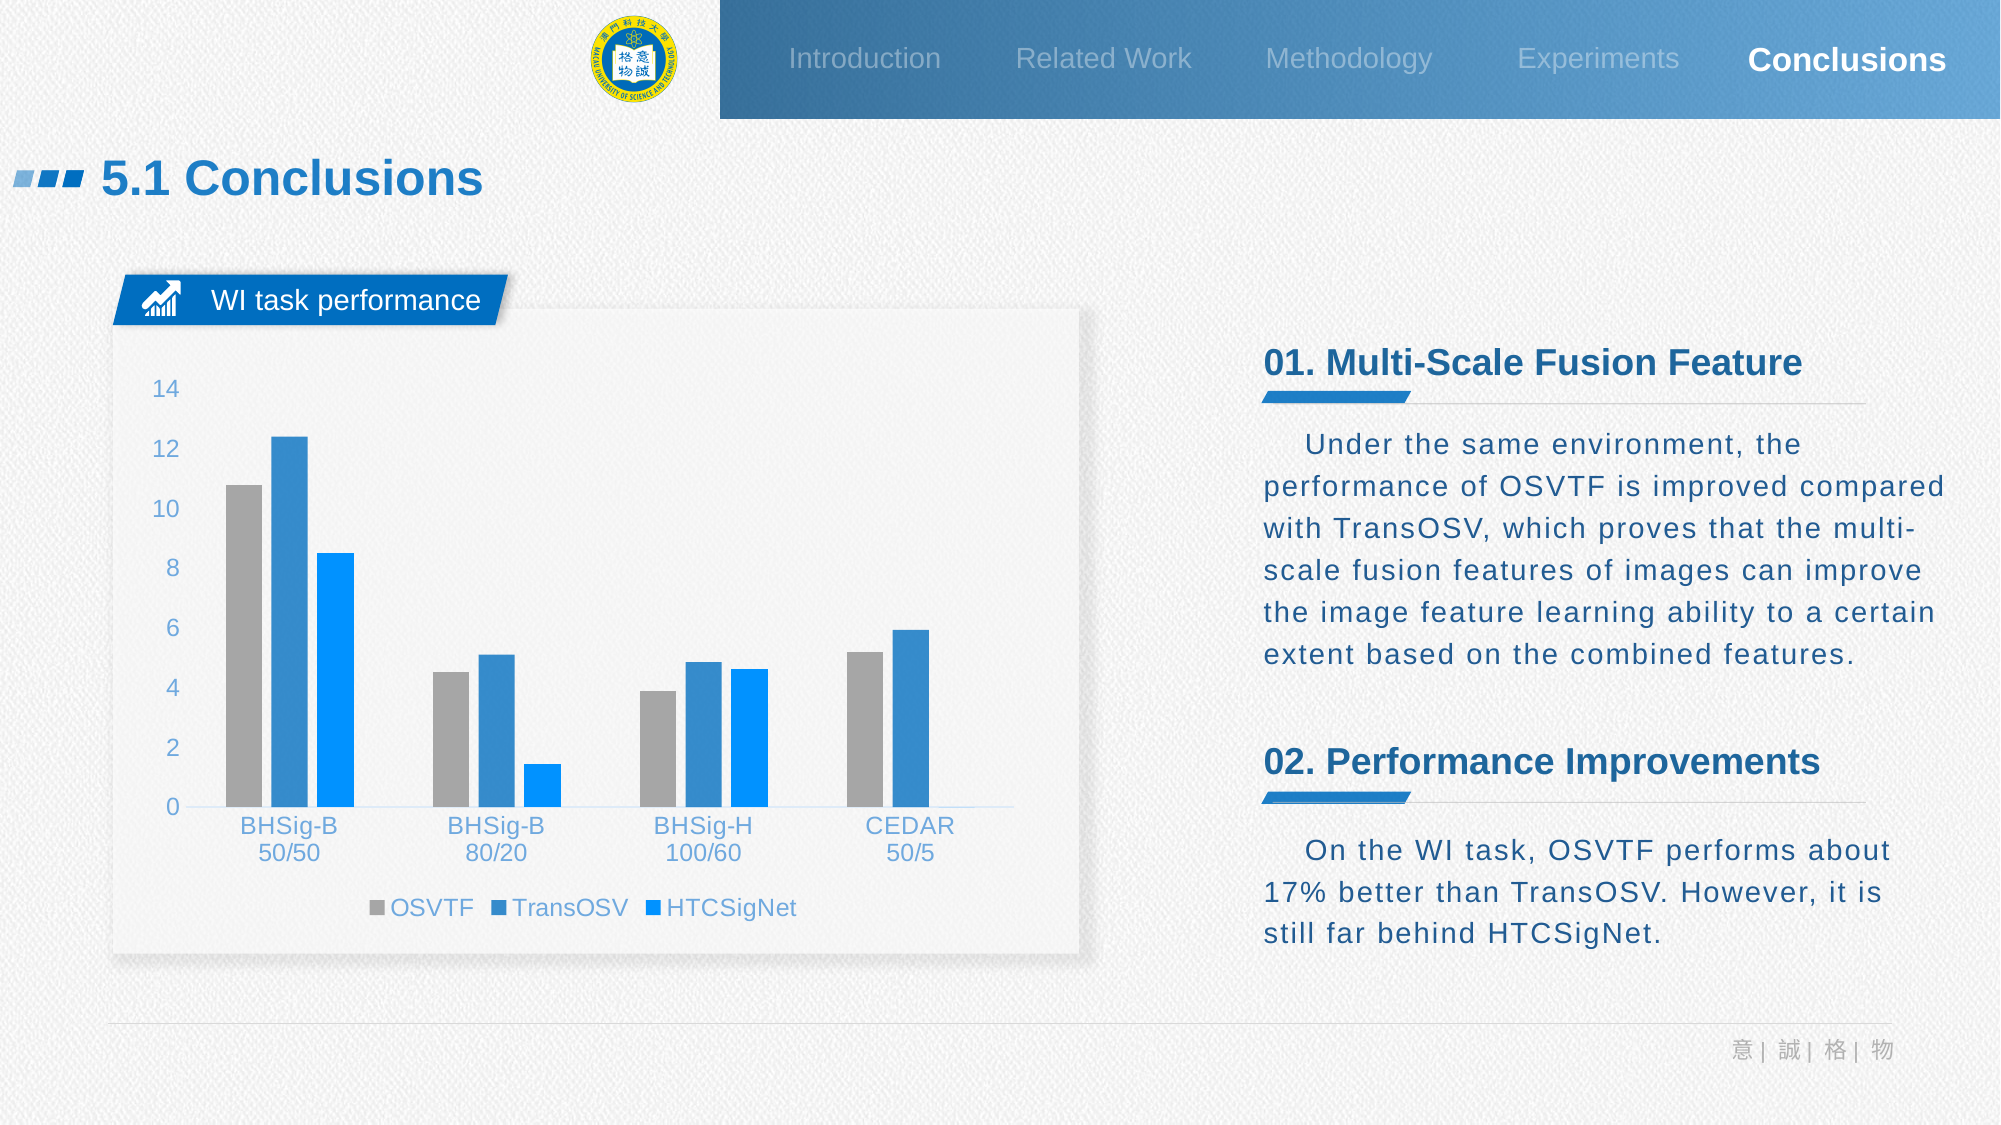

Conclusions
Experiments
Methodology
Introduction
Related Work
5.1 Conclusions

WI task performance

01. Multi-Scale Fusion Feature

### Chart

| Category | OSVTF | TransOSV | HTCSigNet |
|---|---|---|---|
| BHSig-B
50/50 | 10.79 | 12.41 | 8.52 |
| BHSig-B
80/20 | 4.54 | 5.11 | 1.44 |
| BHSig-H
100/60 | 3.9 | 4.86 | 4.63 |
| CEDAR
50/5 | 5.21 | 5.94 | 0.0 |
    Under the same environment, the performance of OSVTF is improved compared with TransOSV, which proves that the multi-scale fusion features of images can improve the image feature learning ability to a certain extent based on the combined features.
02. Performance Improvements

    On the WI task, OSVTF performs about 17% better than TransOSV. However, it is still far behind HTCSigNet.